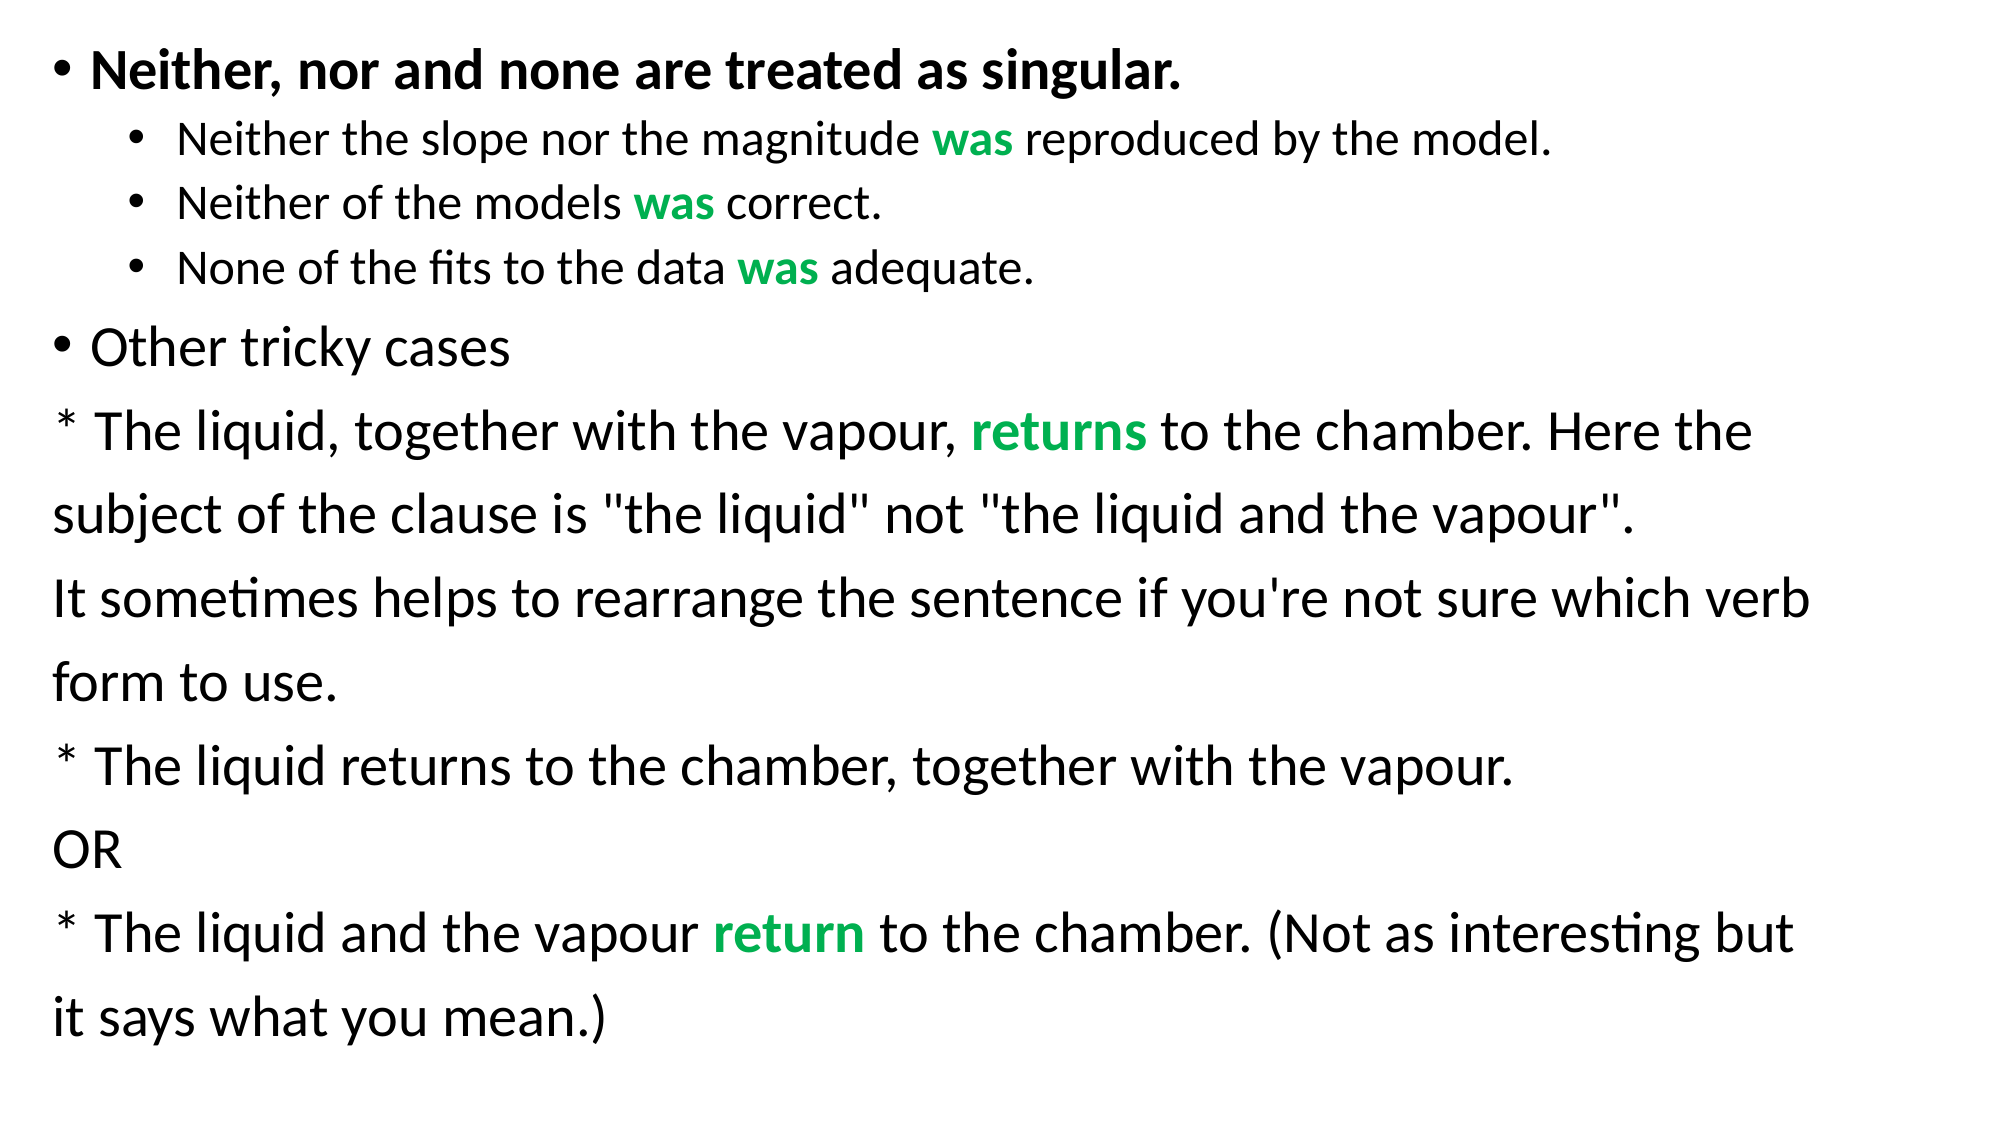

Neither, nor and none are treated as singular.
 Neither the slope nor the magnitude was reproduced by the model.
 Neither of the models was correct.
 None of the fits to the data was adequate.
Other tricky cases
* The liquid, together with the vapour, returns to the chamber. Here the
subject of the clause is "the liquid" not "the liquid and the vapour".
It sometimes helps to rearrange the sentence if you're not sure which verb
form to use.
* The liquid returns to the chamber, together with the vapour.
OR
* The liquid and the vapour return to the chamber. (Not as interesting but
it says what you mean.)